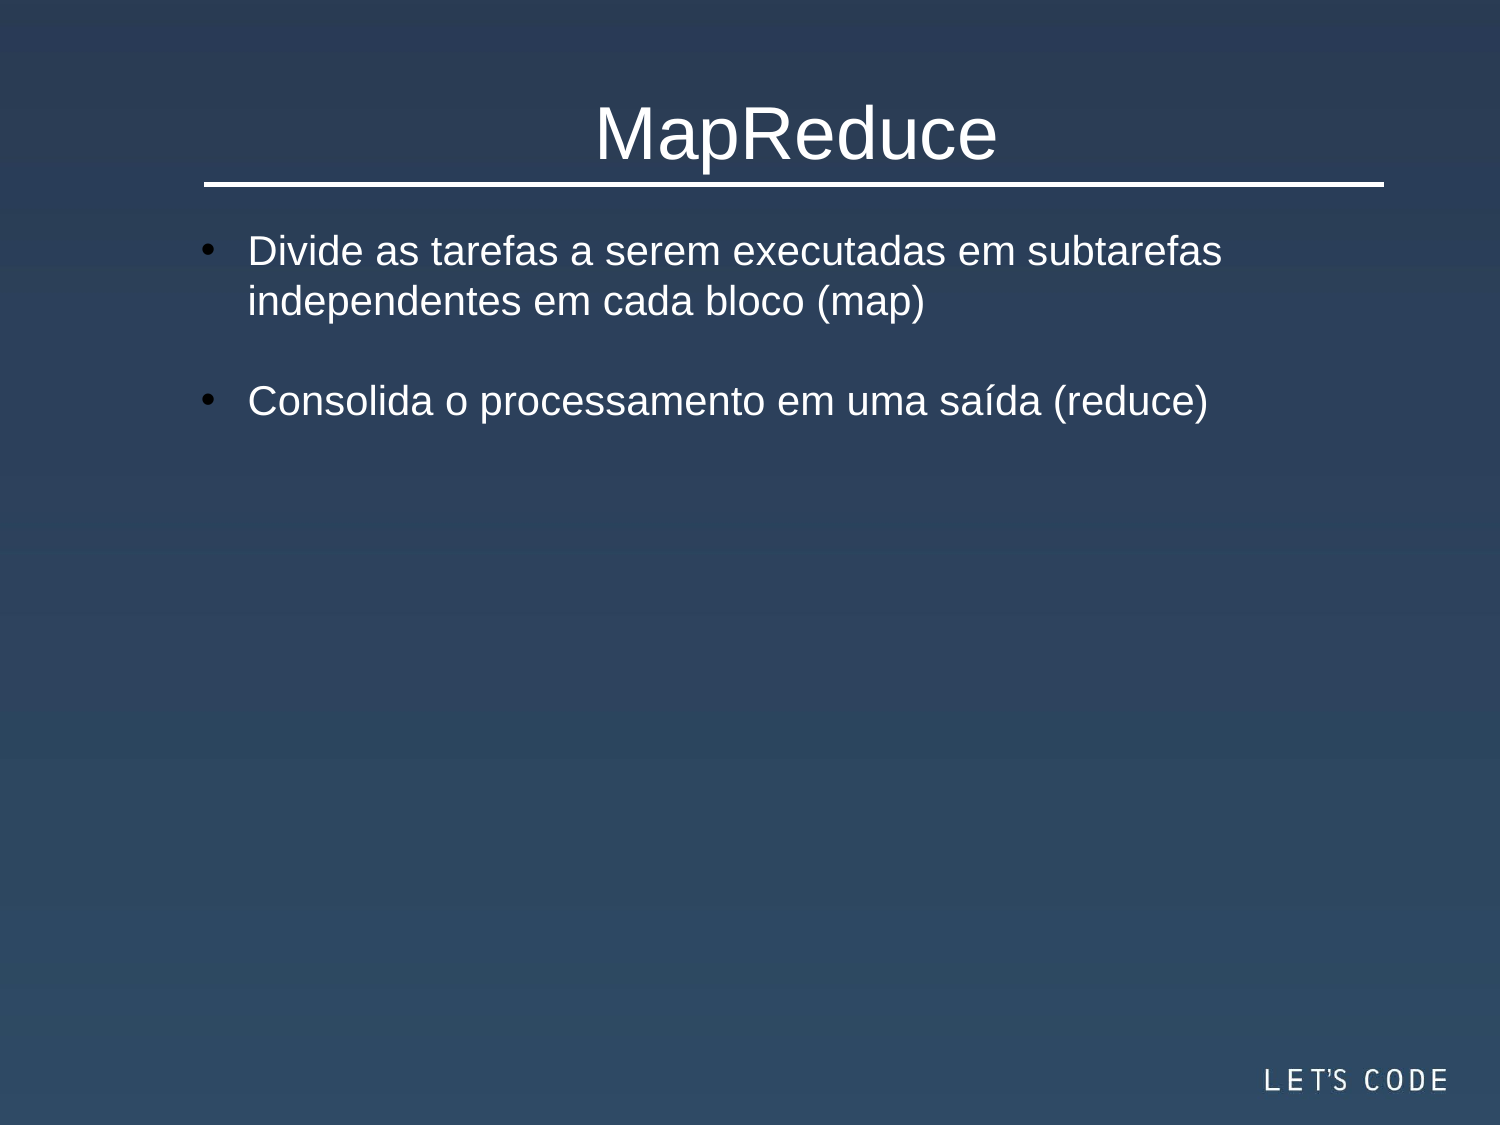

MapReduce
Divide as tarefas a serem executadas em subtarefas independentes em cada bloco (map)

Consolida o processamento em uma saída (reduce)